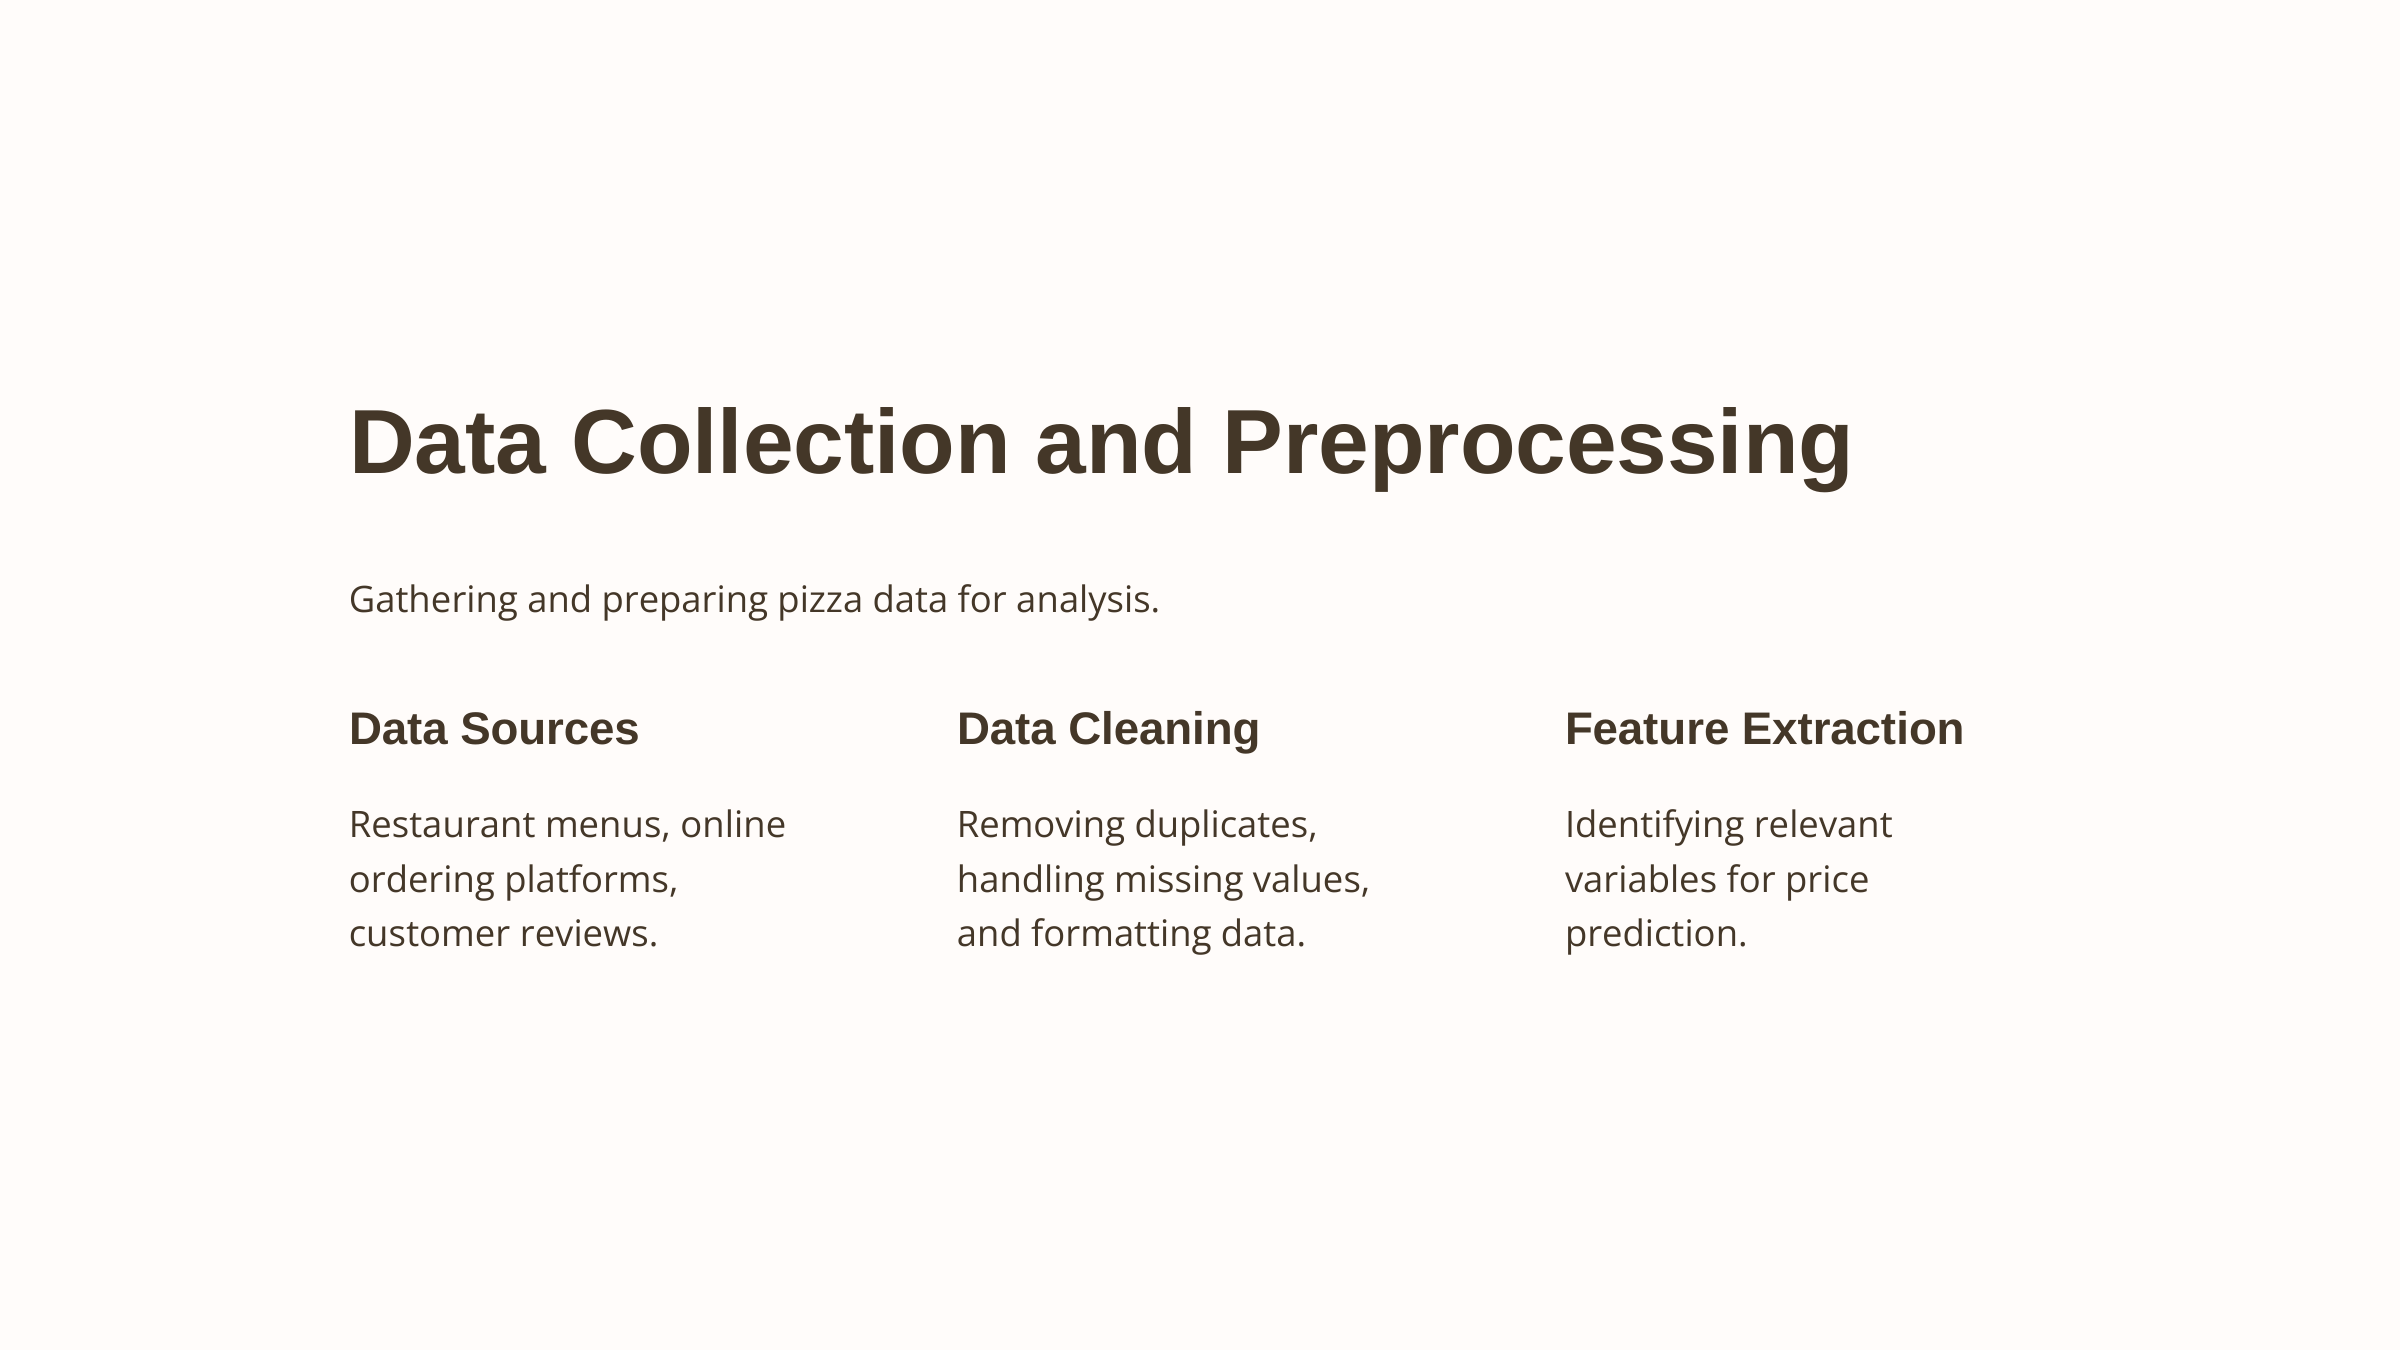

Data Collection and Preprocessing
Gathering and preparing pizza data for analysis.
Data Sources
Data Cleaning
Feature Extraction
Restaurant menus, online ordering platforms, customer reviews.
Removing duplicates, handling missing values, and formatting data.
Identifying relevant variables for price prediction.